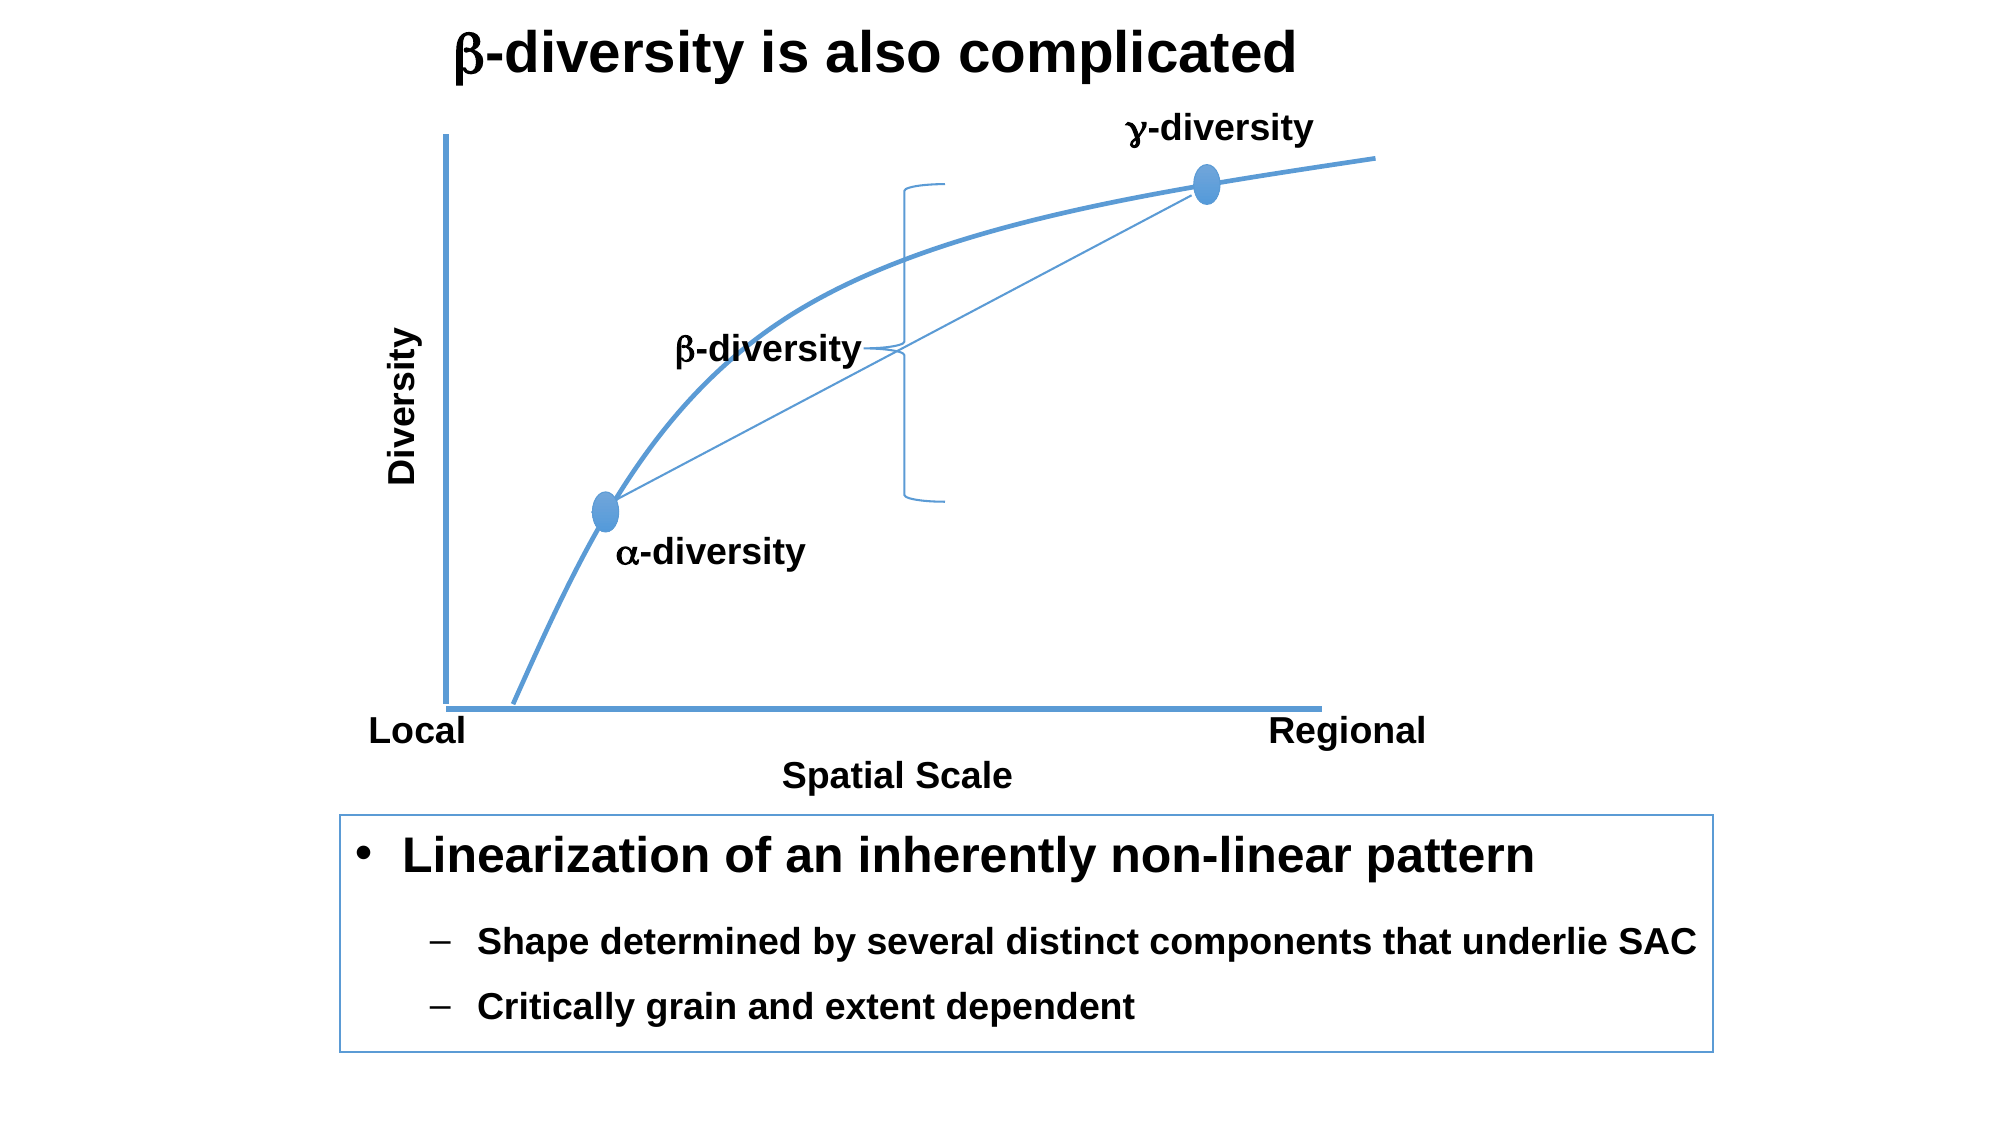

β-diversity is also complicated
γ-diversity

β-diversity
Diversity

α-diversity
Local						Regional
Spatial Scale
Linearization of an inherently non-linear pattern

Shape determined by several distinct components that underlie SAC

Critically grain and extent dependent